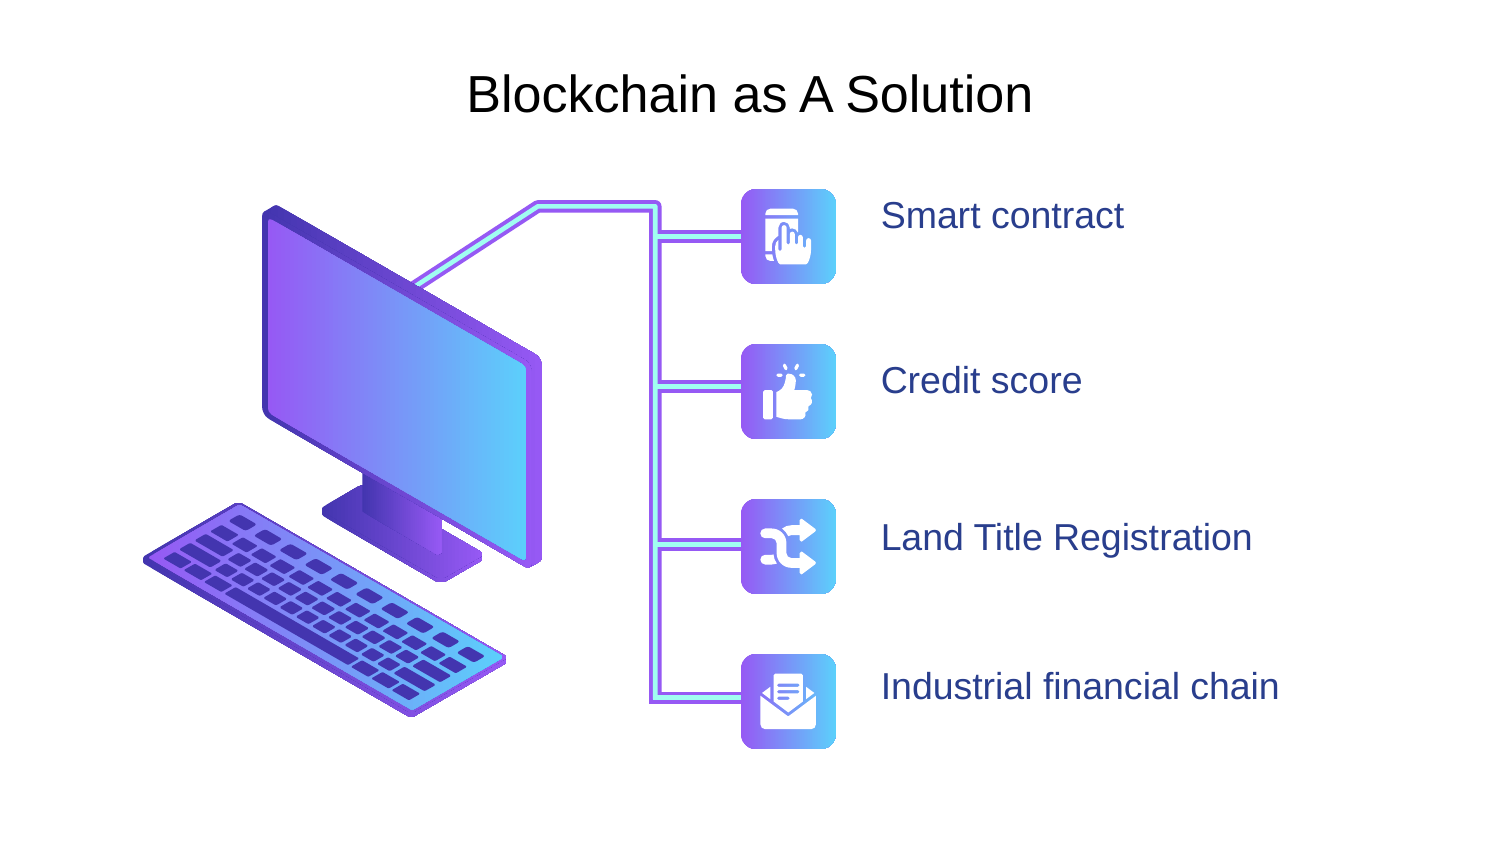

# Blockchain as A Solution

Smart contract

Credit score

Land Title Registration

Industrial financial chain